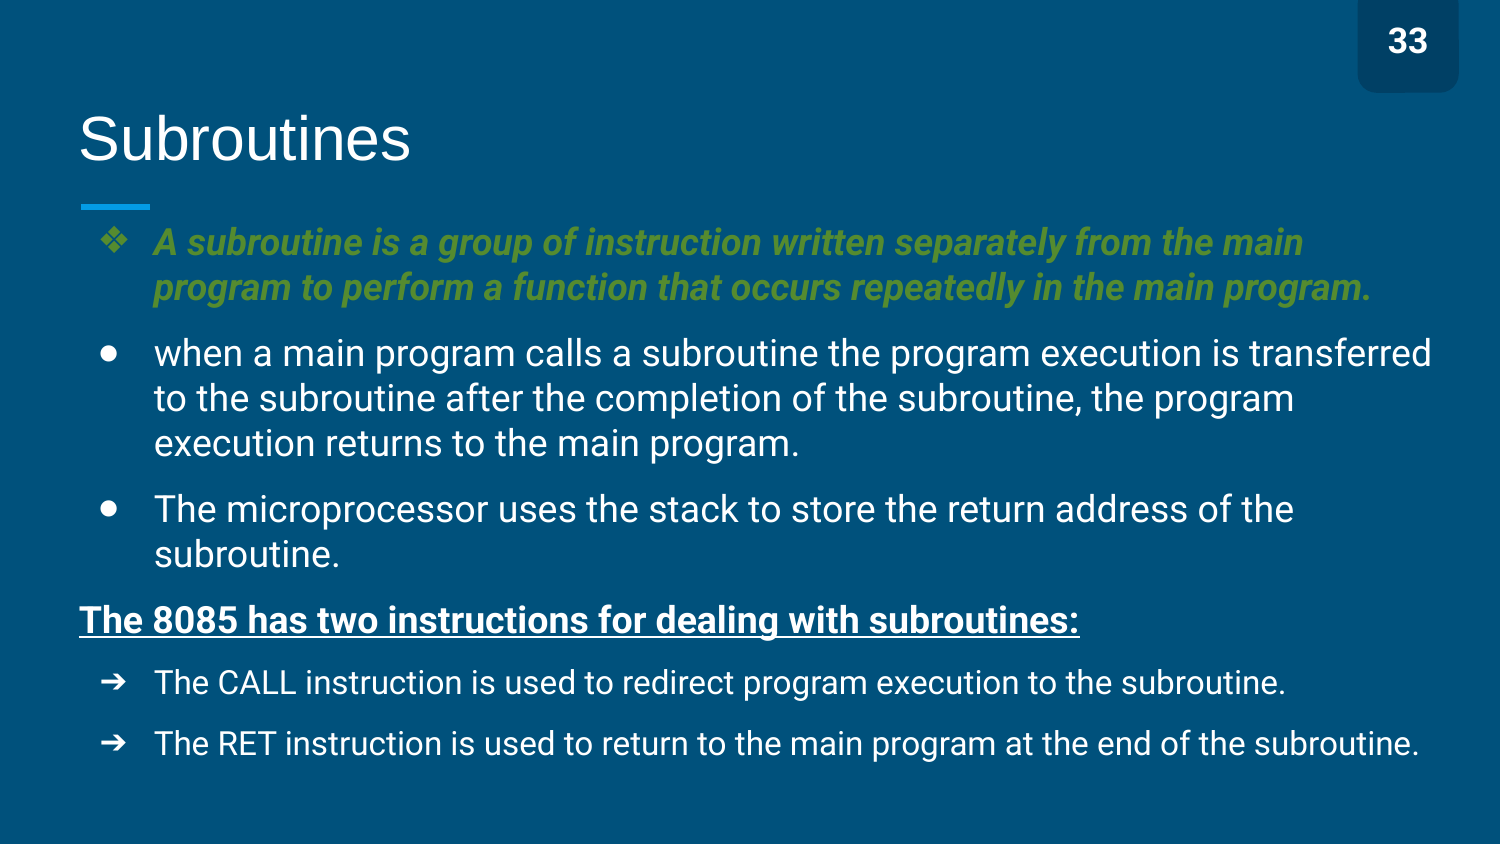

33
# Subroutines
A subroutine is a group of instruction written separately from the main program to perform a function that occurs repeatedly in the main program.
when a main program calls a subroutine the program execution is transferred to the subroutine after the completion of the subroutine, the program execution returns to the main program.
The microprocessor uses the stack to store the return address of the subroutine.
The 8085 has two instructions for dealing with subroutines:
The CALL instruction is used to redirect program execution to the subroutine.
The RET instruction is used to return to the main program at the end of the subroutine.